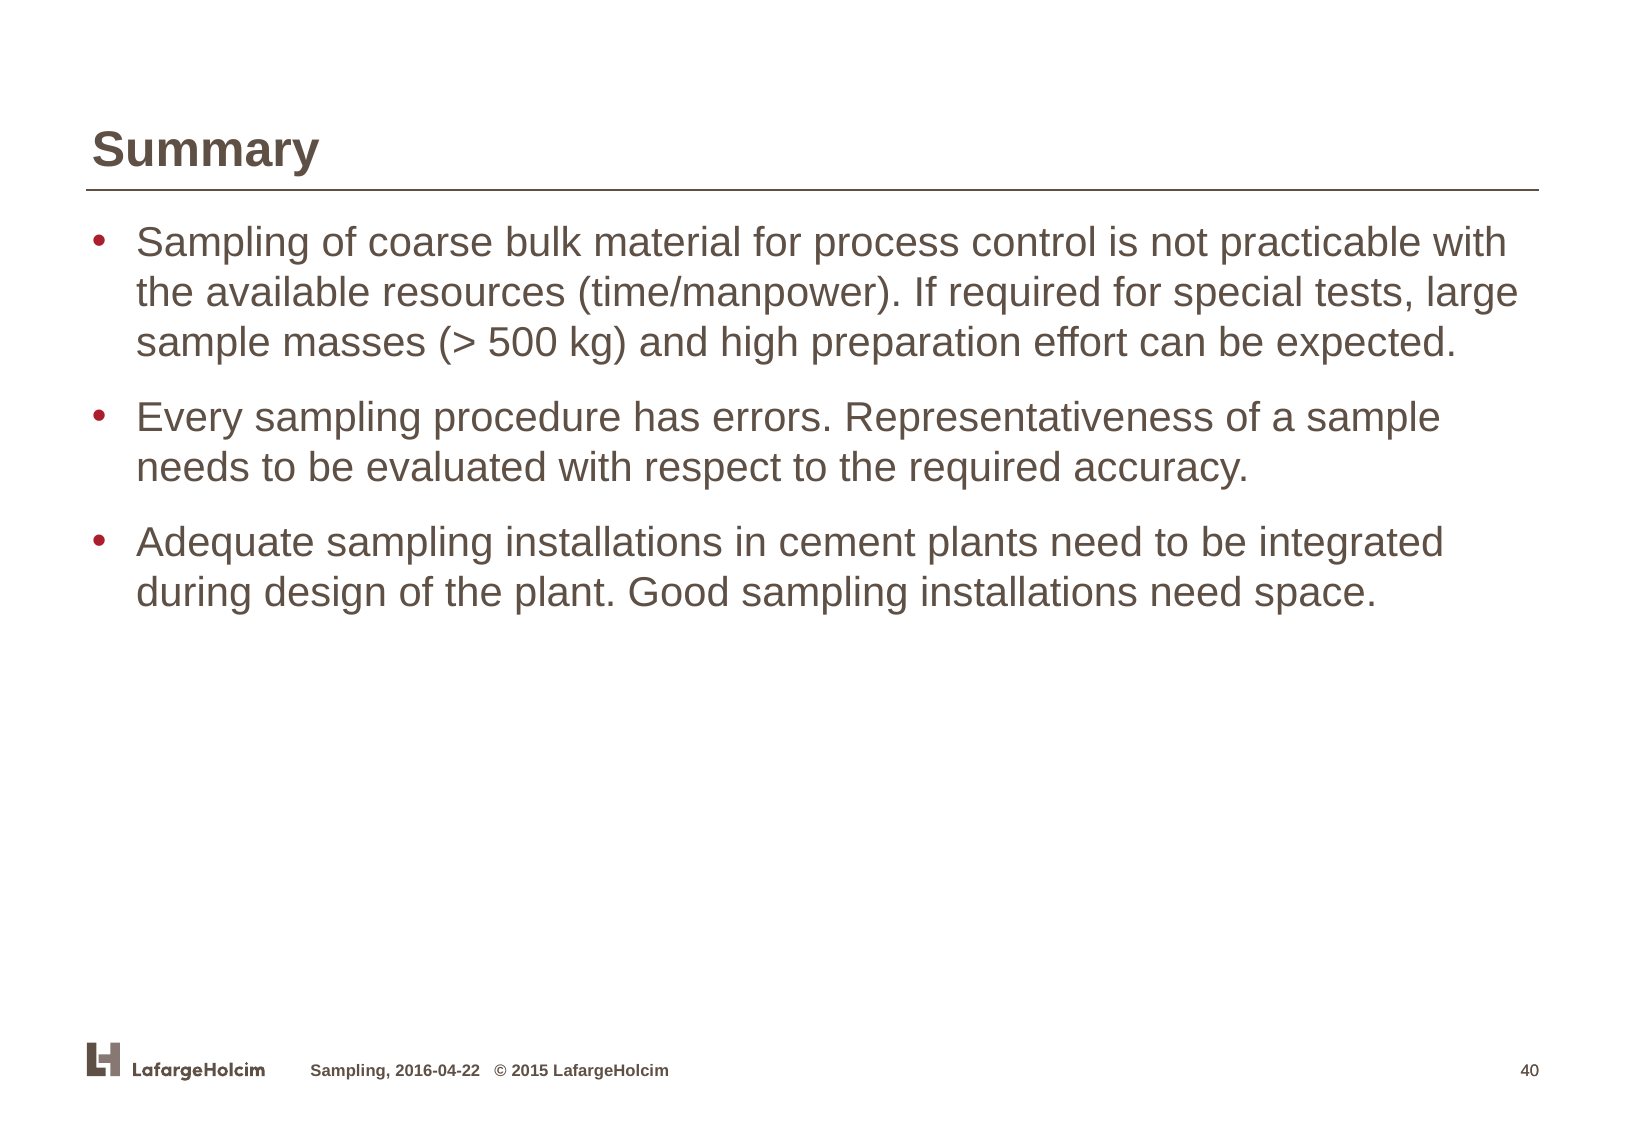

Summary
Sampling of coarse bulk material for process control is not practicable with the available resources (time/manpower). If required for special tests, large sample masses (> 500 kg) and high preparation effort can be expected.
Every sampling procedure has errors. Representativeness of a sample needs to be evaluated with respect to the required accuracy.
Adequate sampling installations in cement plants need to be integrated during design of the plant. Good sampling installations need space.

Sampling, 2016-04-22   © 2015 LafargeHolcim
40
40